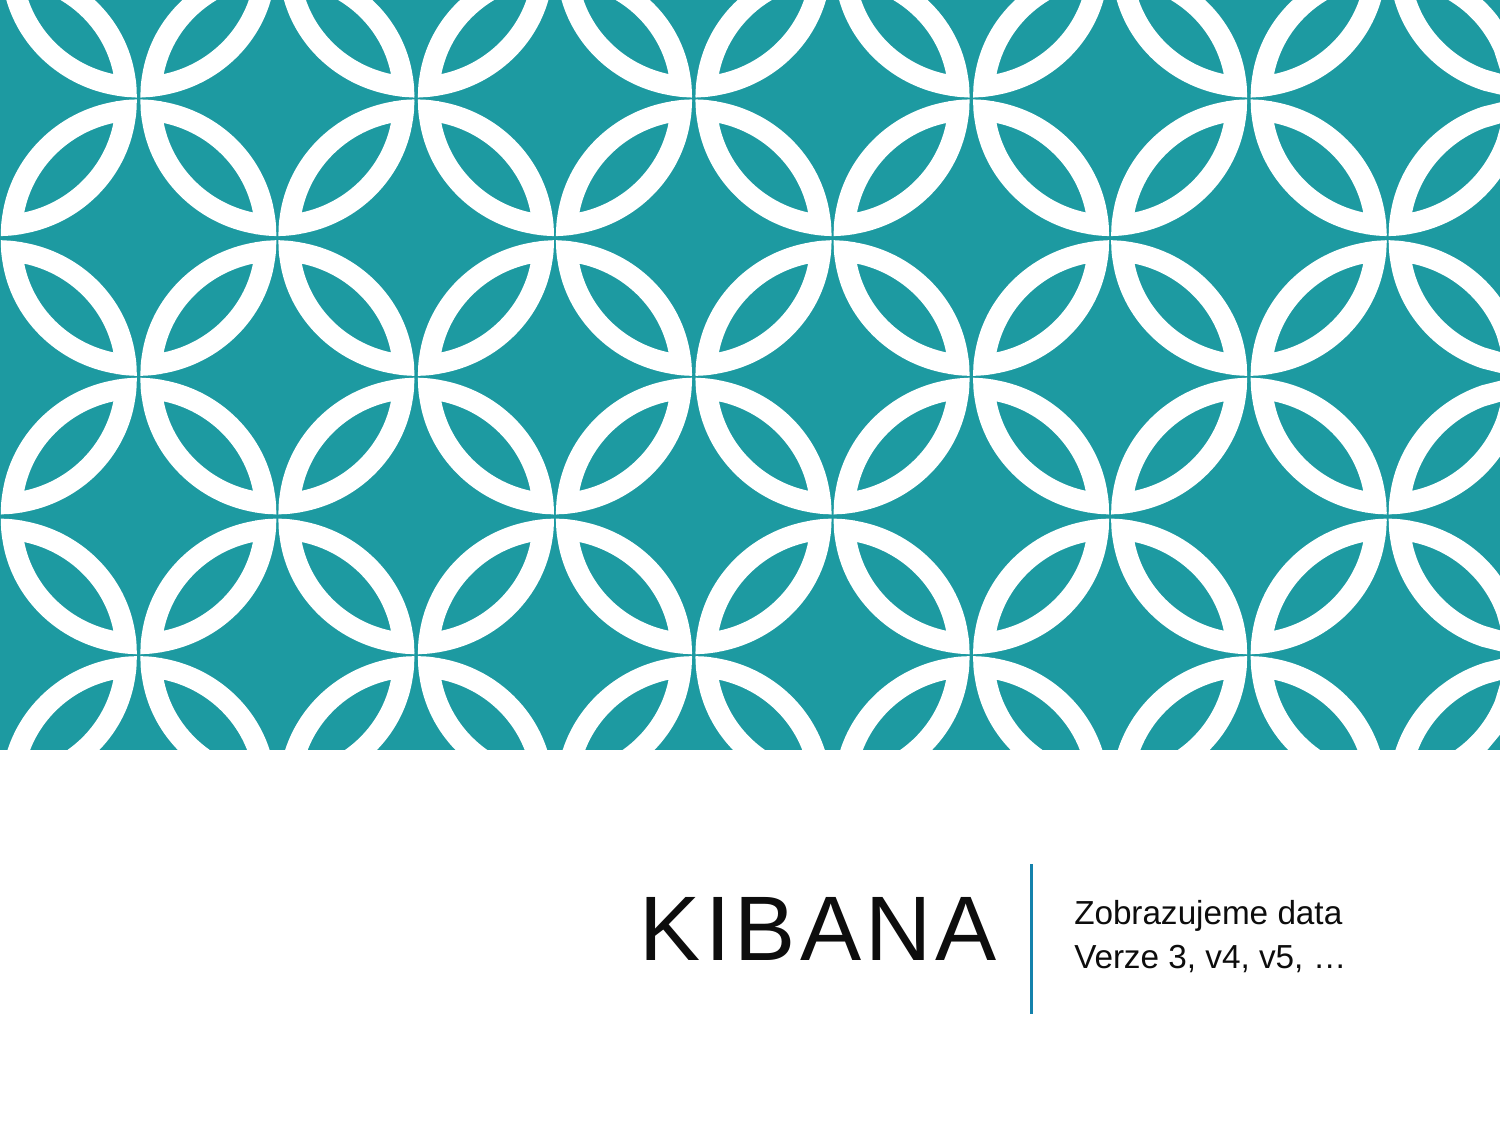

# Kibana
Zobrazujeme data
Verze 3, v4, v5, …